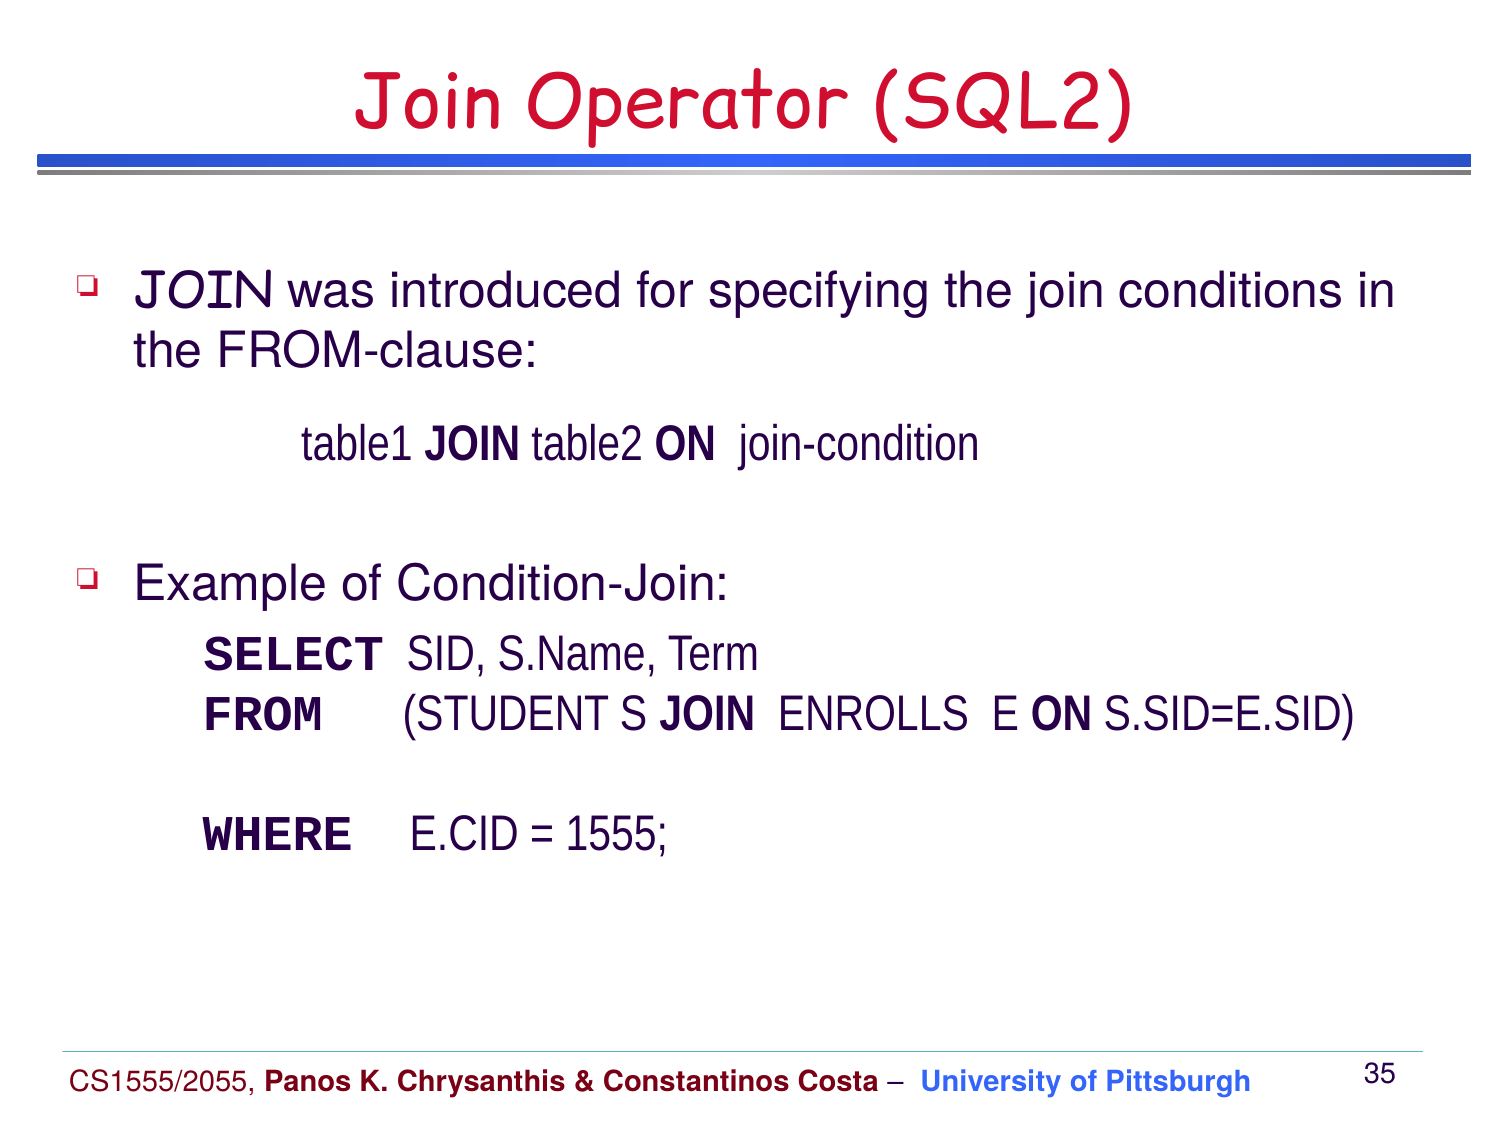

# Join Operator (SQL2)
JOIN was introduced for specifying the join conditions in the FROM-clause:

                table1 JOIN table2 ON  join-condition

Example of Condition-Join:
           SELECT  SID, S.Name, Term
      FROM       (STUDENT S JOIN  ENROLLS  E ON S.SID=E.SID)
      WHERE     E.CID = 1555;